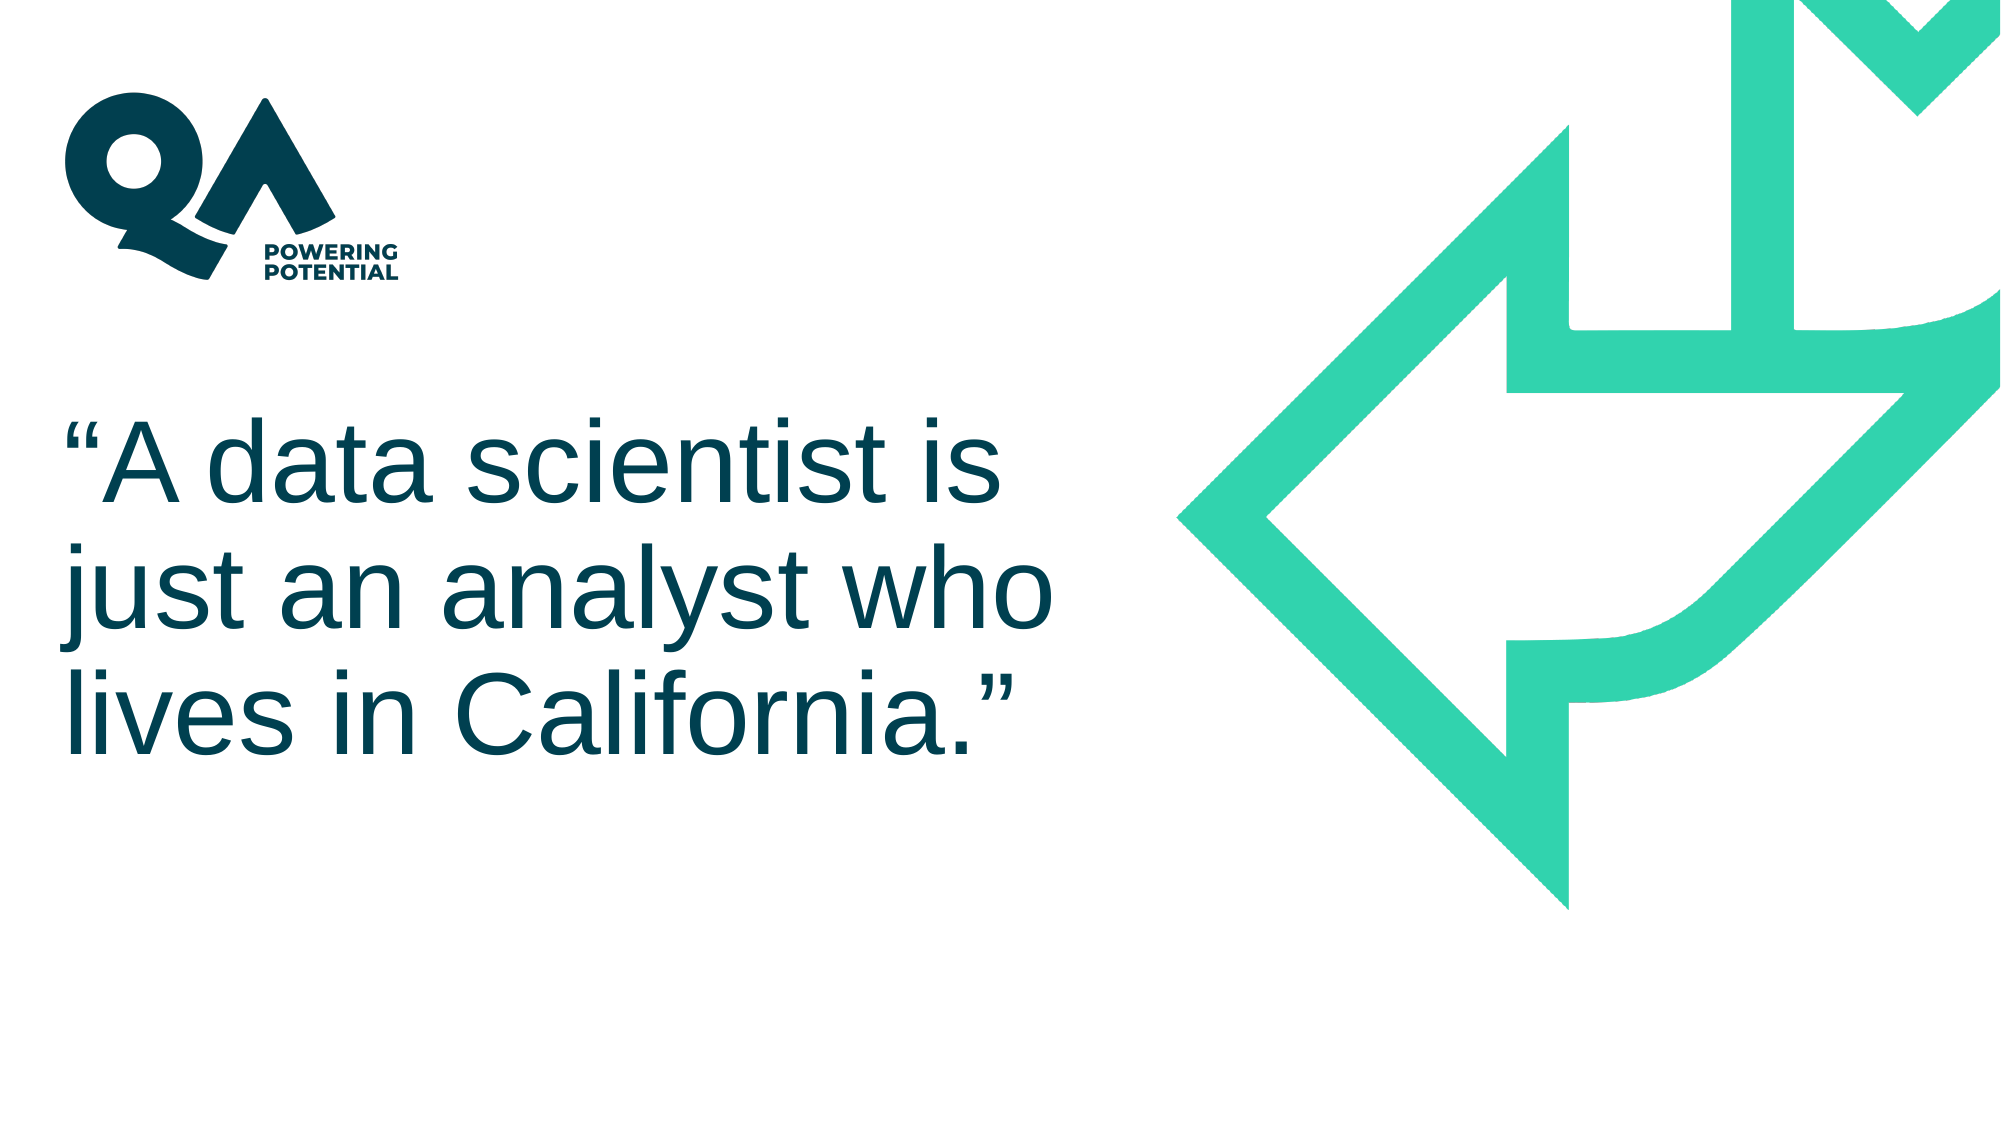

# “A data scientist is just an analyst who lives in California.”